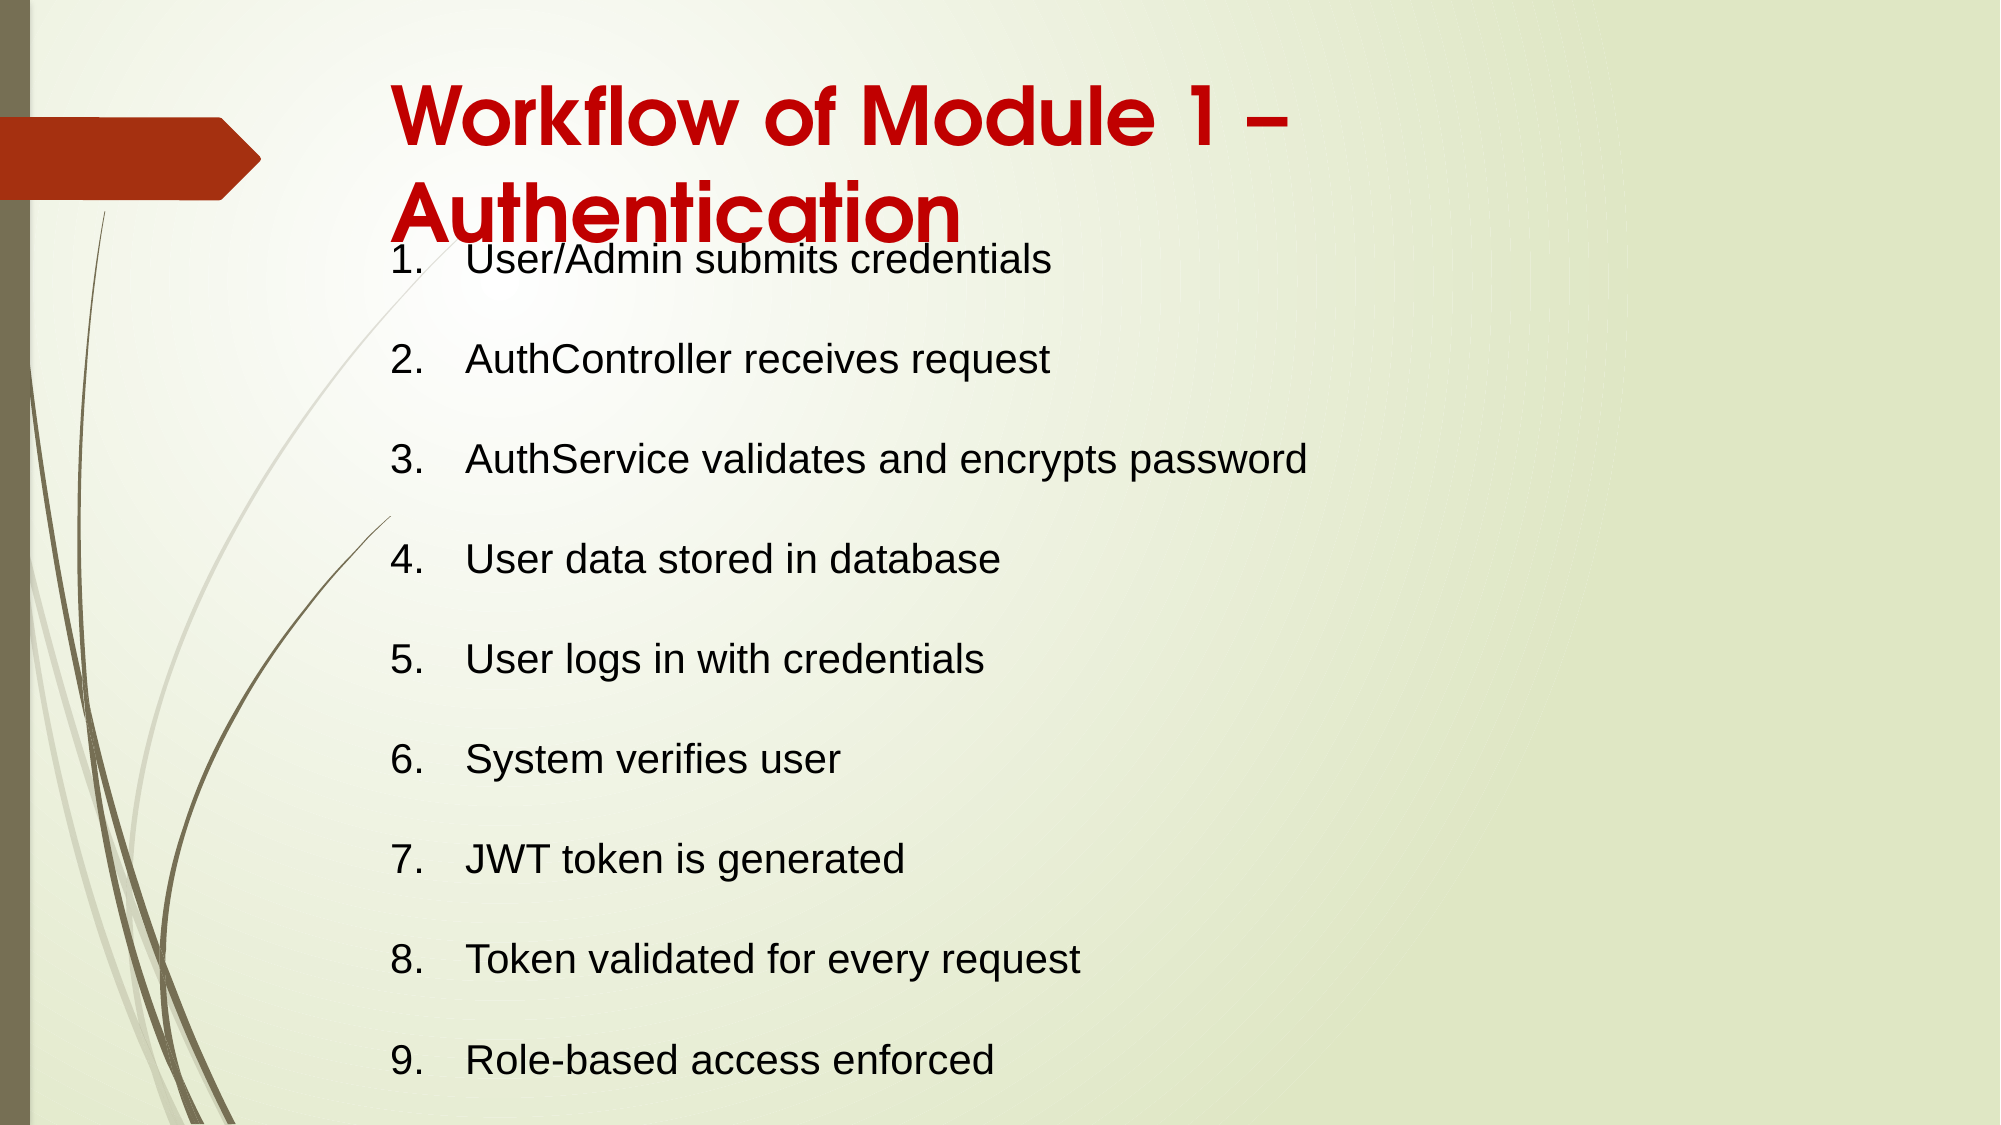

# Workflow of Module 1 – Authentication
User/Admin submits credentials

AuthController receives request

AuthService validates and encrypts password

User data stored in database

User logs in with credentials

System verifies user

JWT token is generated

Token validated for every request

Role-based access enforced